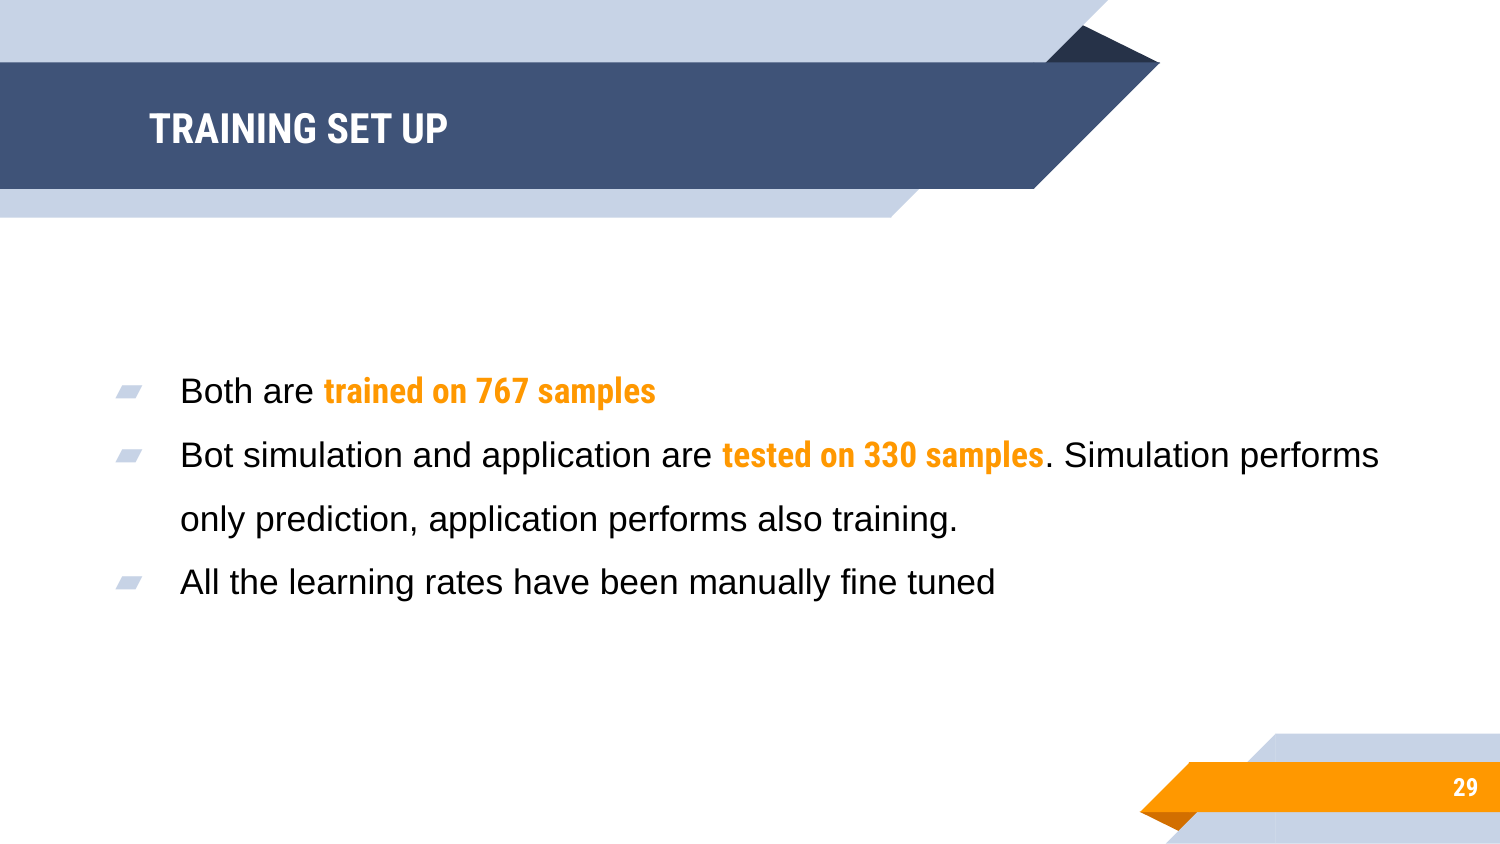

# TRAINING SET UP
Both are trained on 767 samples
Bot simulation and application are tested on 330 samples. Simulation performs only prediction, application performs also training.
All the learning rates have been manually fine tuned

29